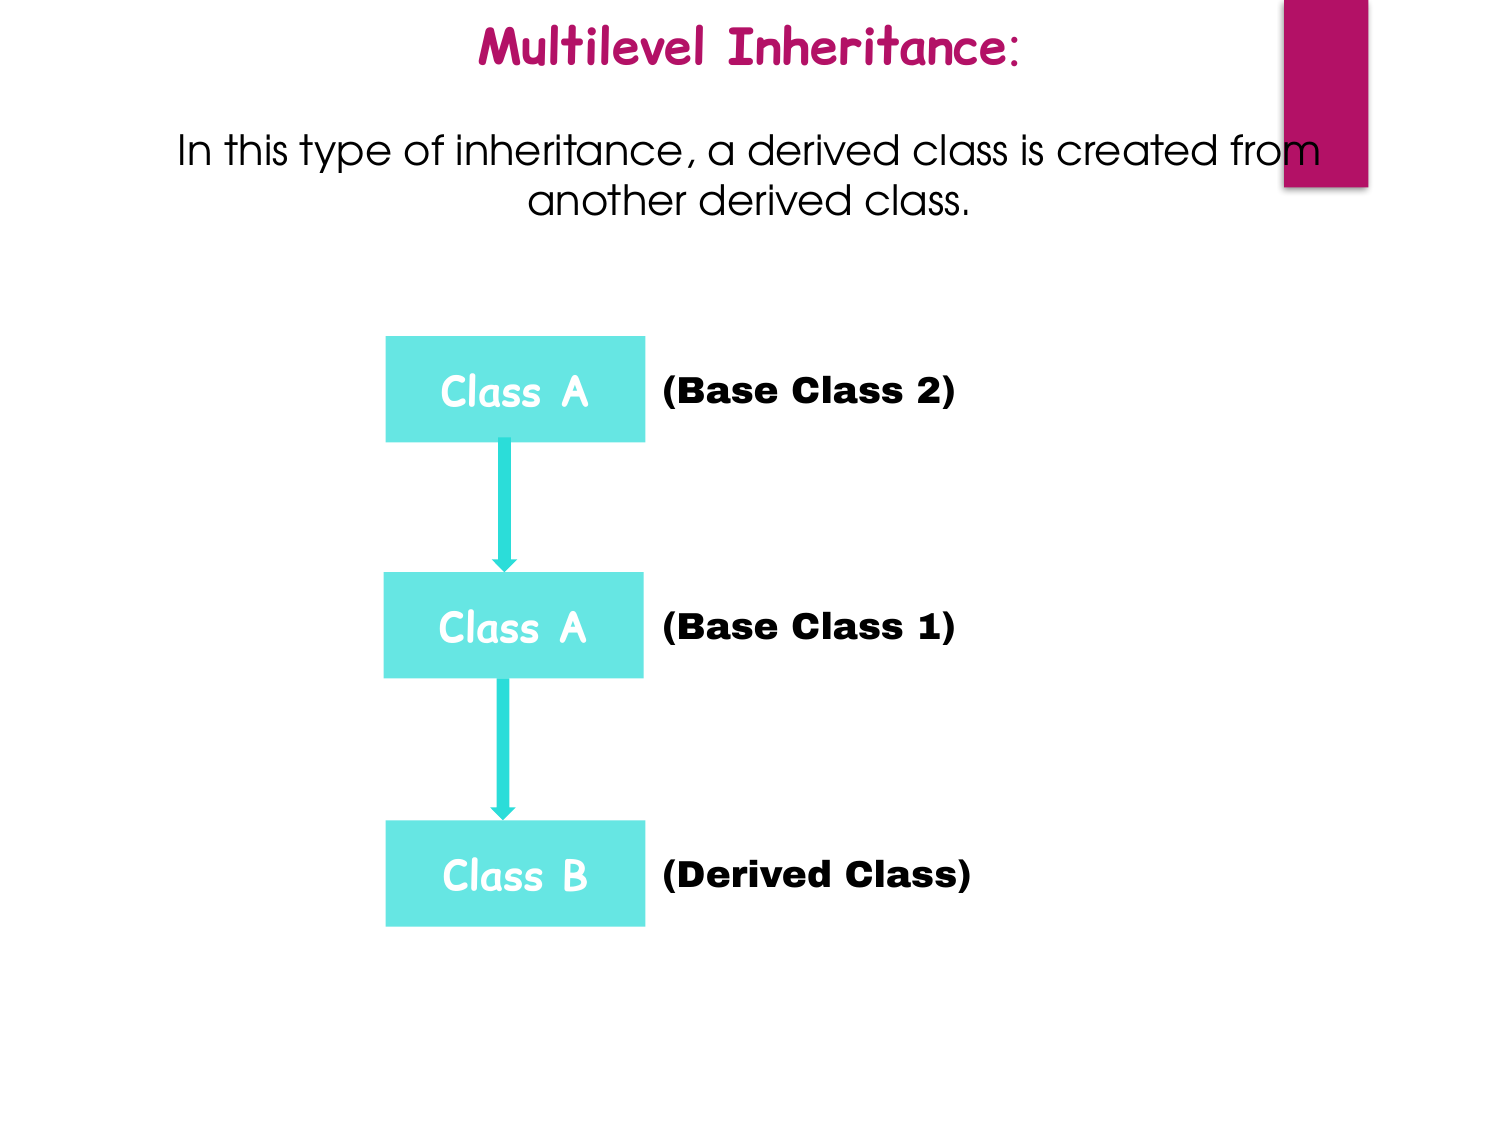

Multilevel Inheritance:

In this type of inheritance, a derived class is created from another derived class.
Class A
(Base Class 2)

Class A
(Base Class 1)

Class B
(Derived Class)